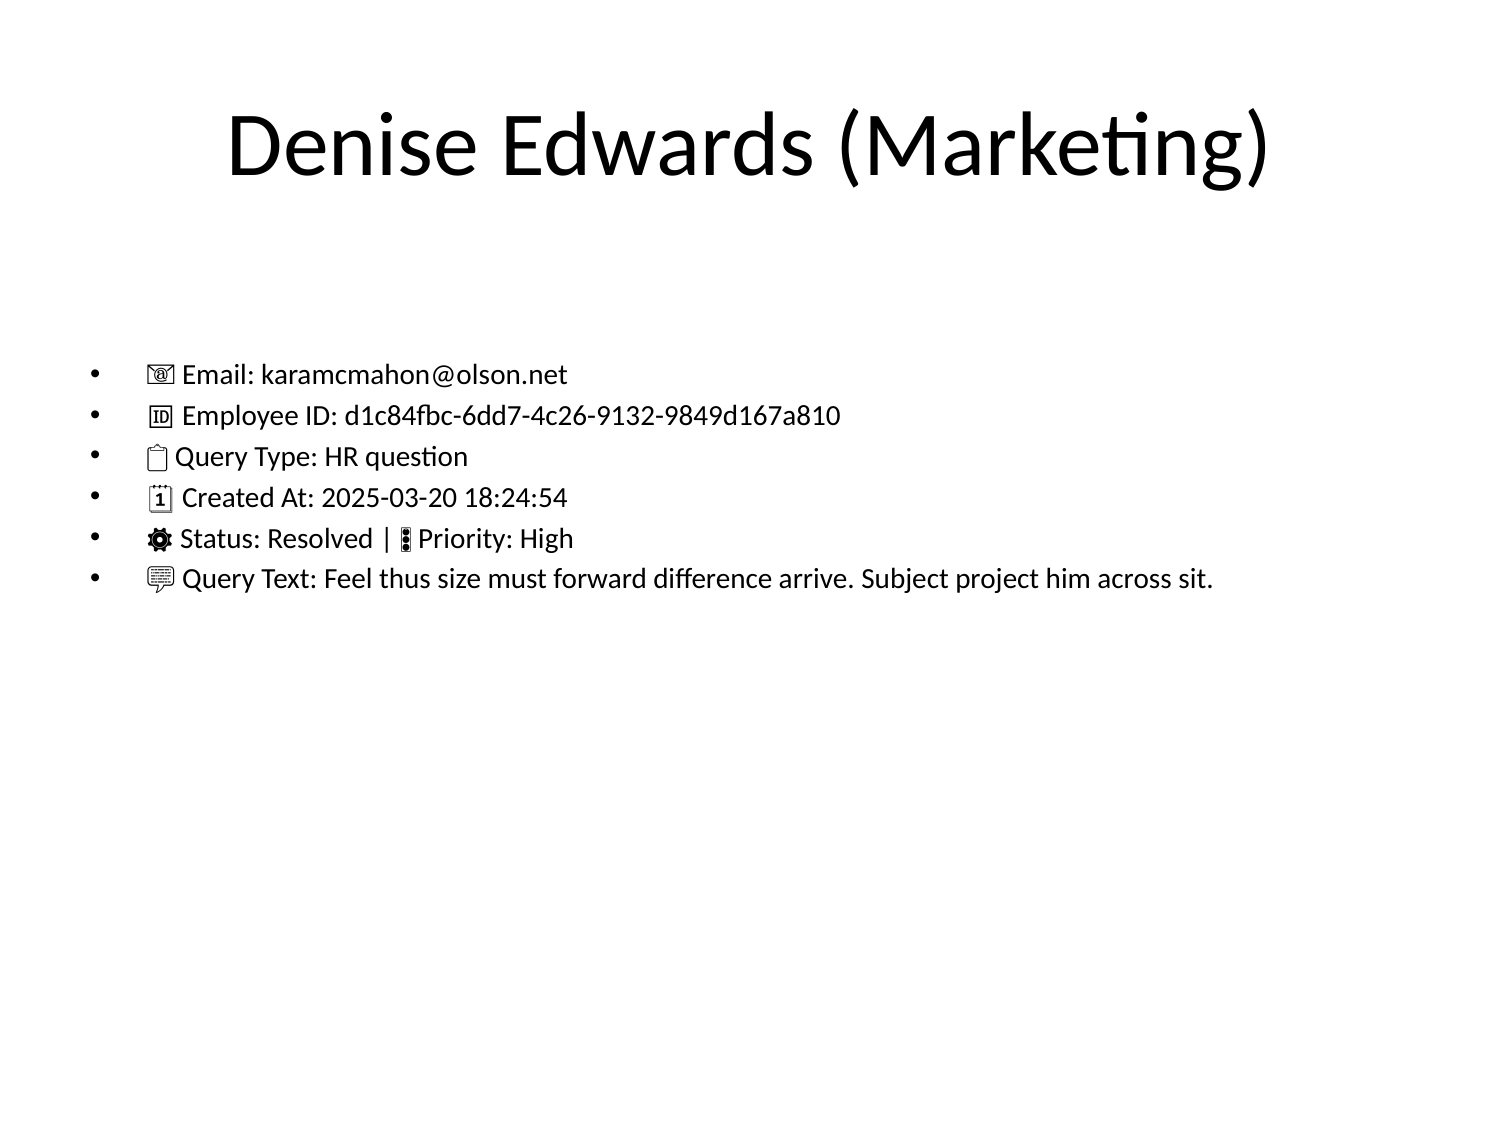

# Denise Edwards (Marketing)

📧 Email: karamcmahon@olson.net
🆔 Employee ID: d1c84fbc-6dd7-4c26-9132-9849d167a810
📋 Query Type: HR question
🗓 Created At: 2025-03-20 18:24:54
⚙ Status: Resolved | 🚦 Priority: High
💬 Query Text: Feel thus size must forward difference arrive. Subject project him across sit.